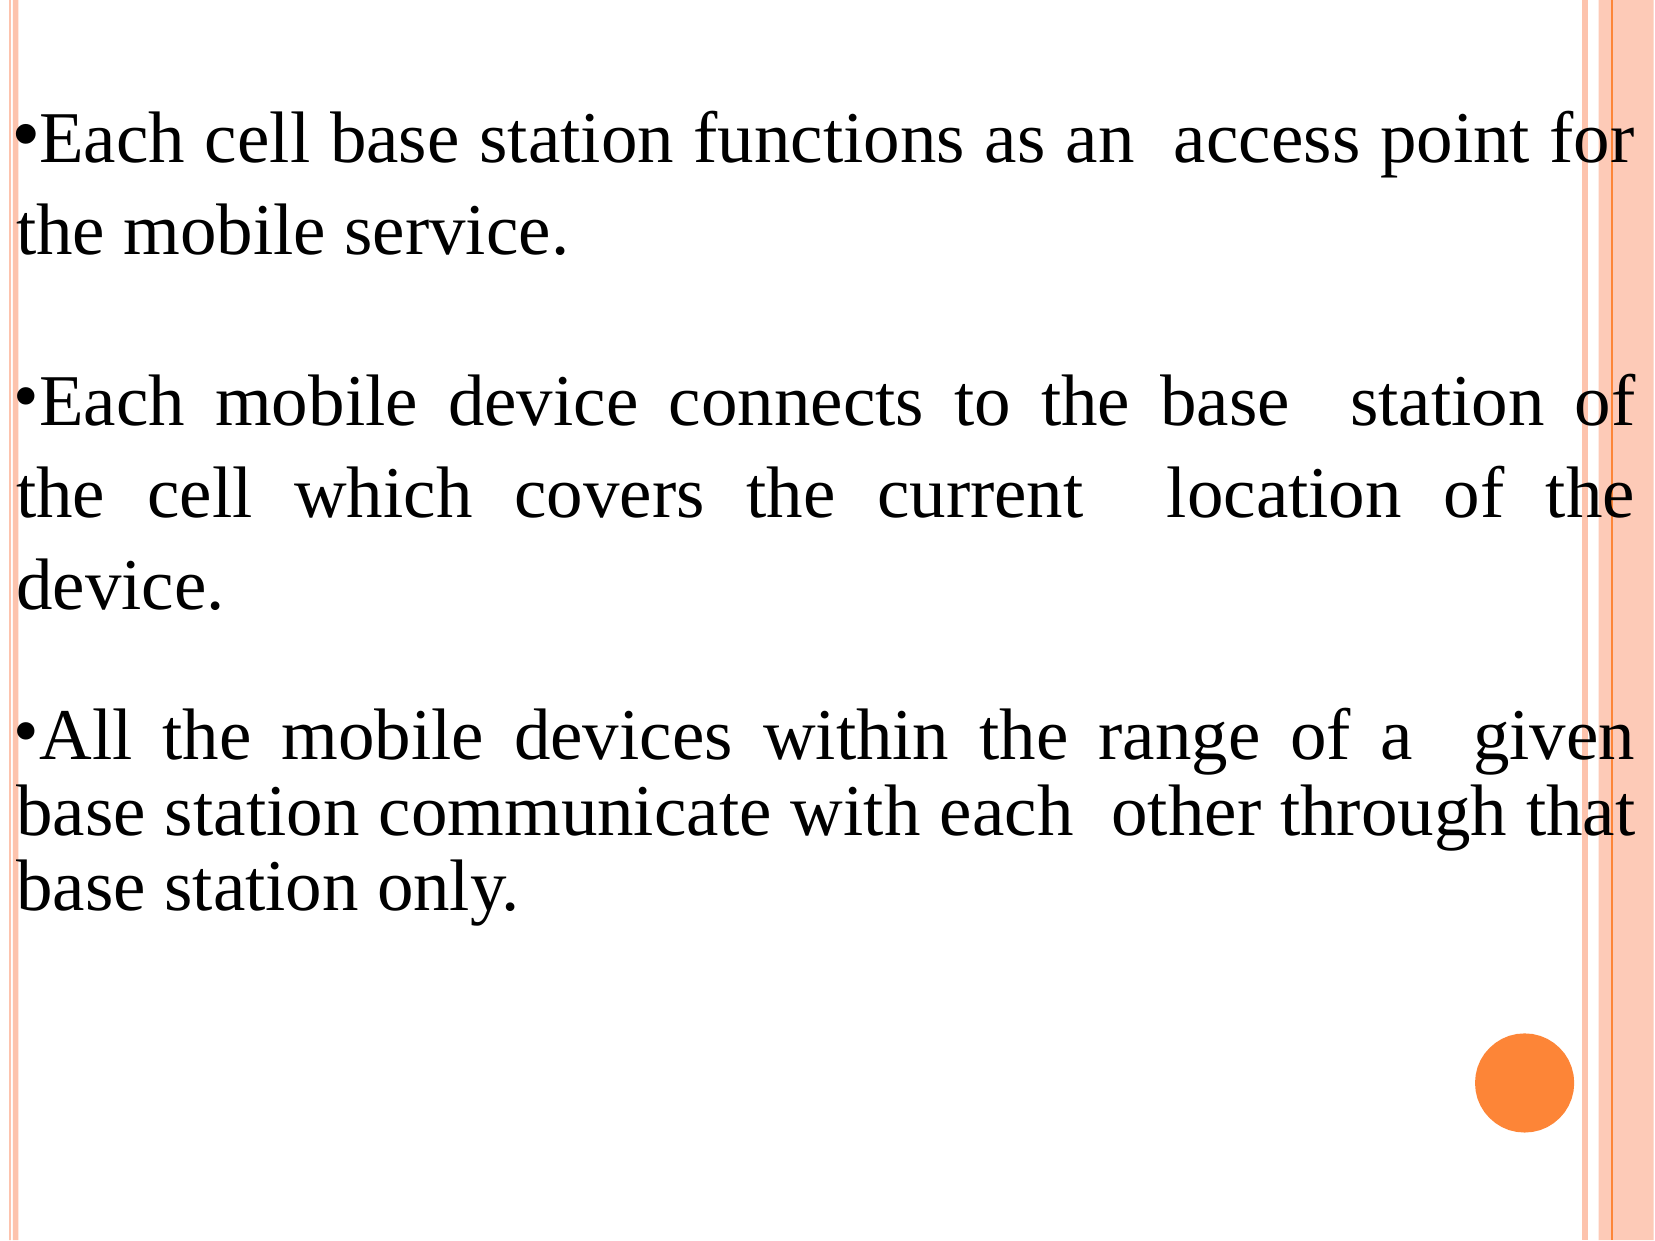

Each cell base station functions as an  access point for the mobile service.

Each mobile device connects to the base  station of the cell which covers the current  location of the device.
All the mobile devices within the range of a  given base station communicate with each  other through that base station only.